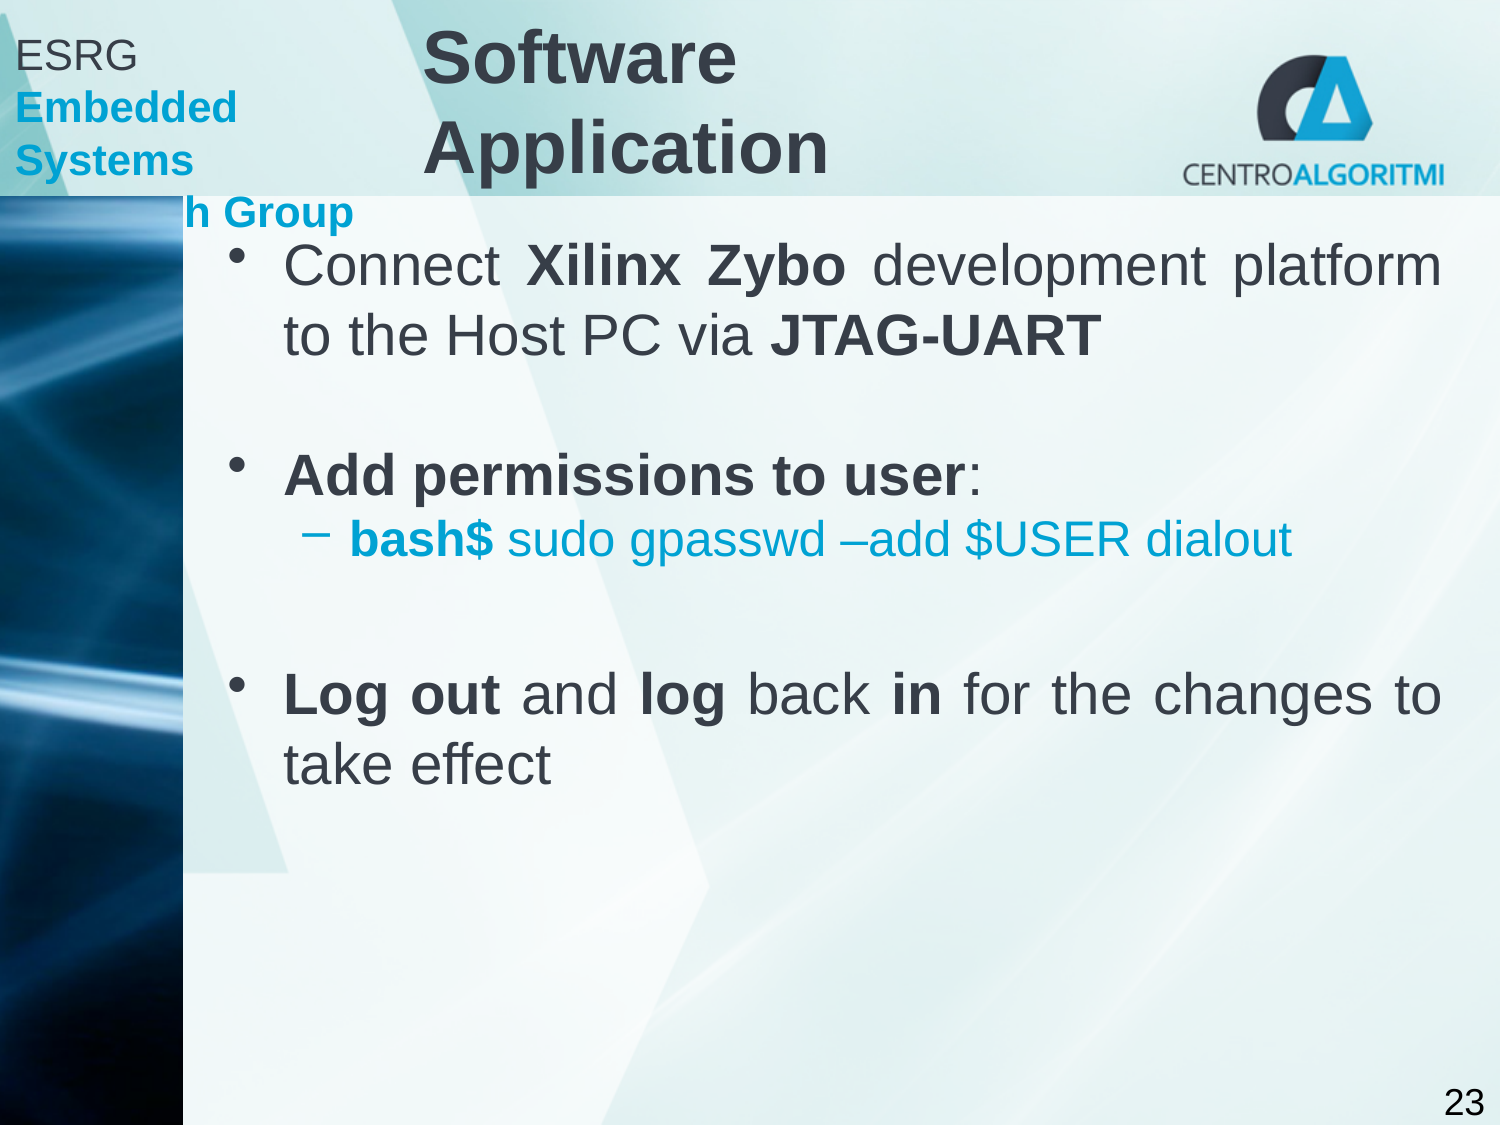

# Software Application
Connect Xilinx Zybo development platform to the Host PC via JTAG-UART

Add permissions to user:
bash$ sudo gpasswd –add $USER dialout

Log out and log back in for the changes to take effect

23